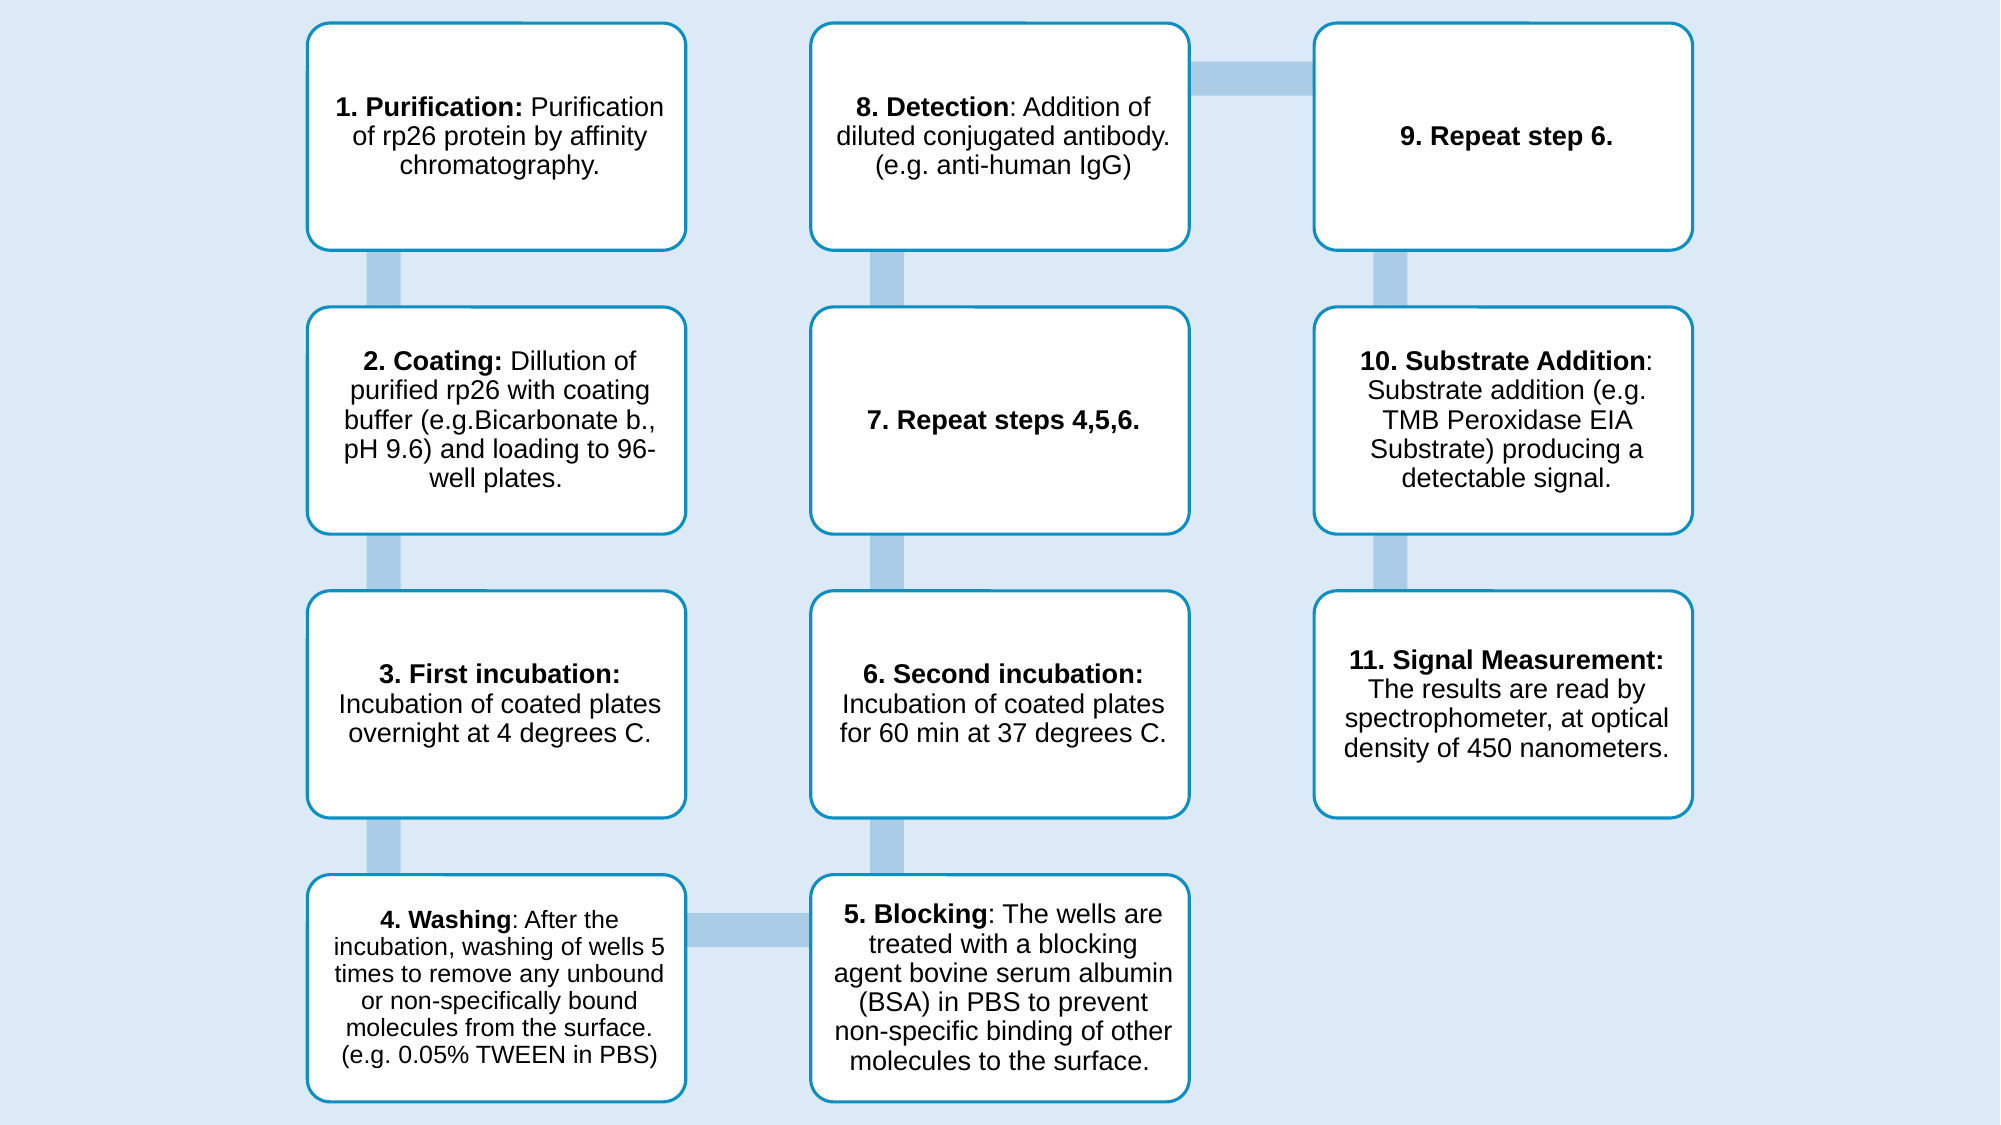

1. Purification: Purification of rp26 protein by affinity chromatography.
2. Coating: Dillution of purified rp26 with coating buffer (e.g.Bicarbonate b., pH 9.6) and loading to 96-well plates.
3. First incubation: Incubation of coated plates overnight at 4 degrees C.
4. Washing: After the incubation, washing of wells 5 times to remove any unbound or non-specifically bound molecules from the surface. (e.g. 0.05% TWEEN in PBS)
5. Blocking: The wells are treated with a blocking agent bovine serum albumin (BSA) in PBS to prevent non-specific binding of other molecules to the surface.
6. Second incubation: Incubation of coated plates for 60 min at 37 degrees C.
7. Repeat steps 4,5,6.
8. Detection: Addition of diluted conjugated antibody. (e.g. anti-human IgG)
9. Repeat step 6.
10. Substrate Addition: Substrate addition (e.g. TMB Peroxidase EIA Substrate) producing a detectable signal.
11. Signal Measurement: The results are read by spectrophometer, at optical density of 450 nanometers.